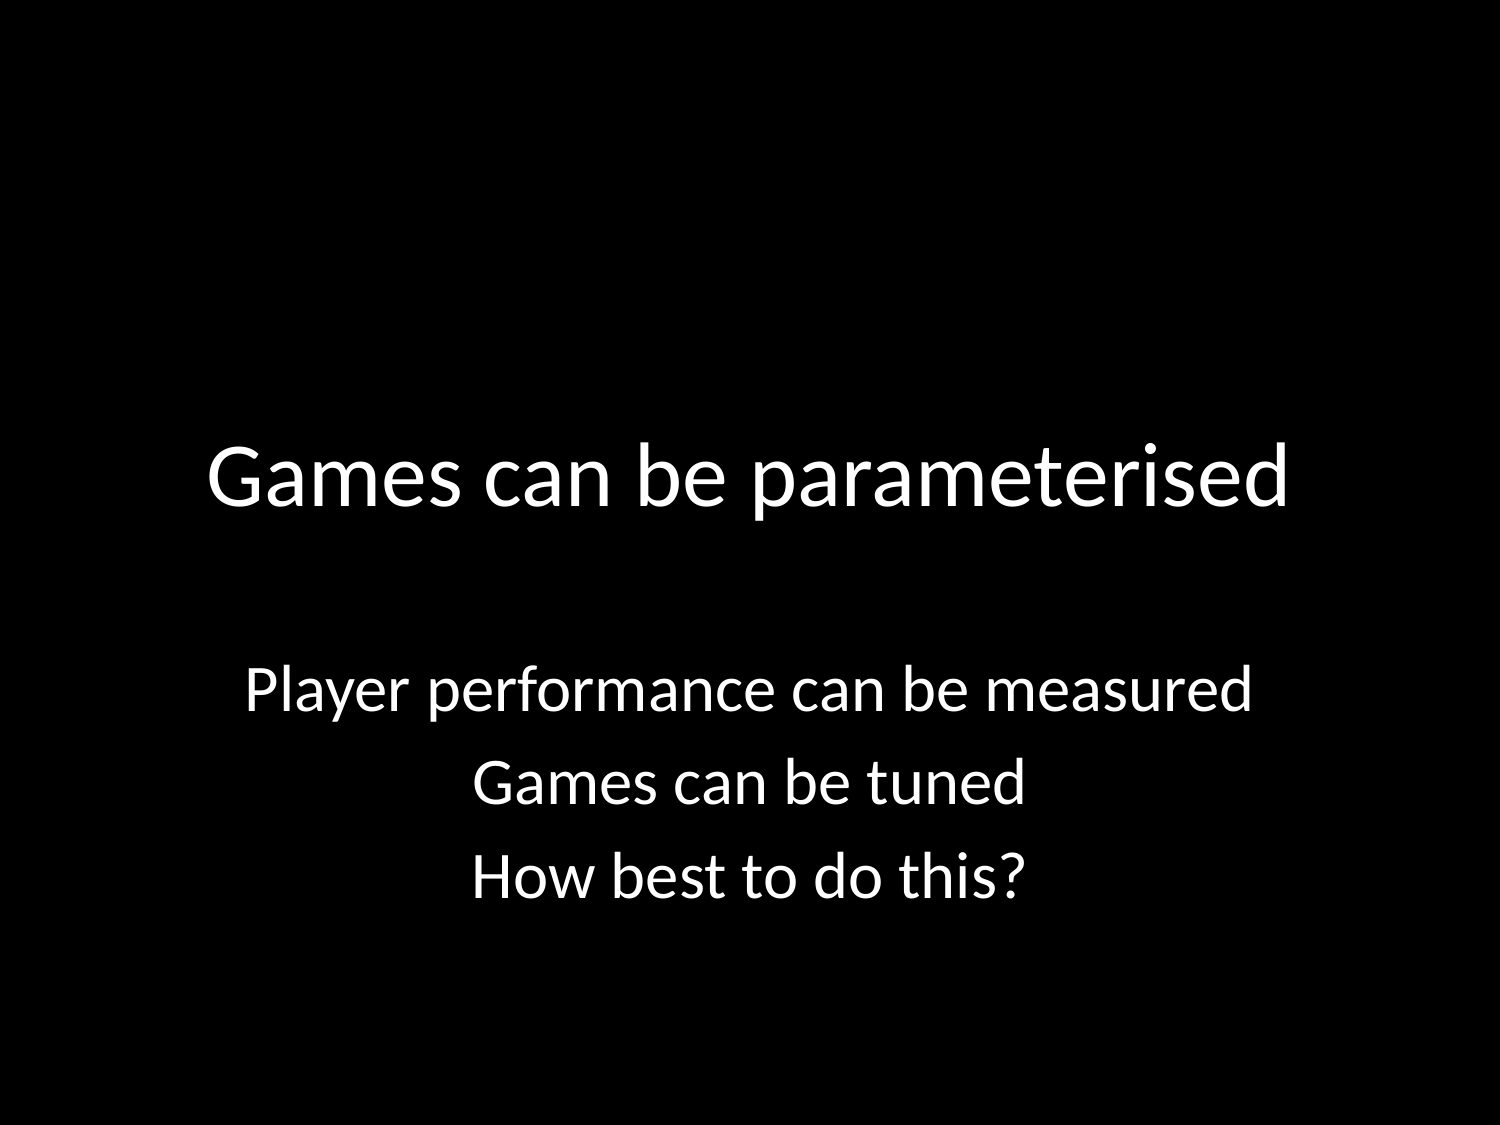

# Games can be parameterised
Player performance can be measured
Games can be tuned
How best to do this?